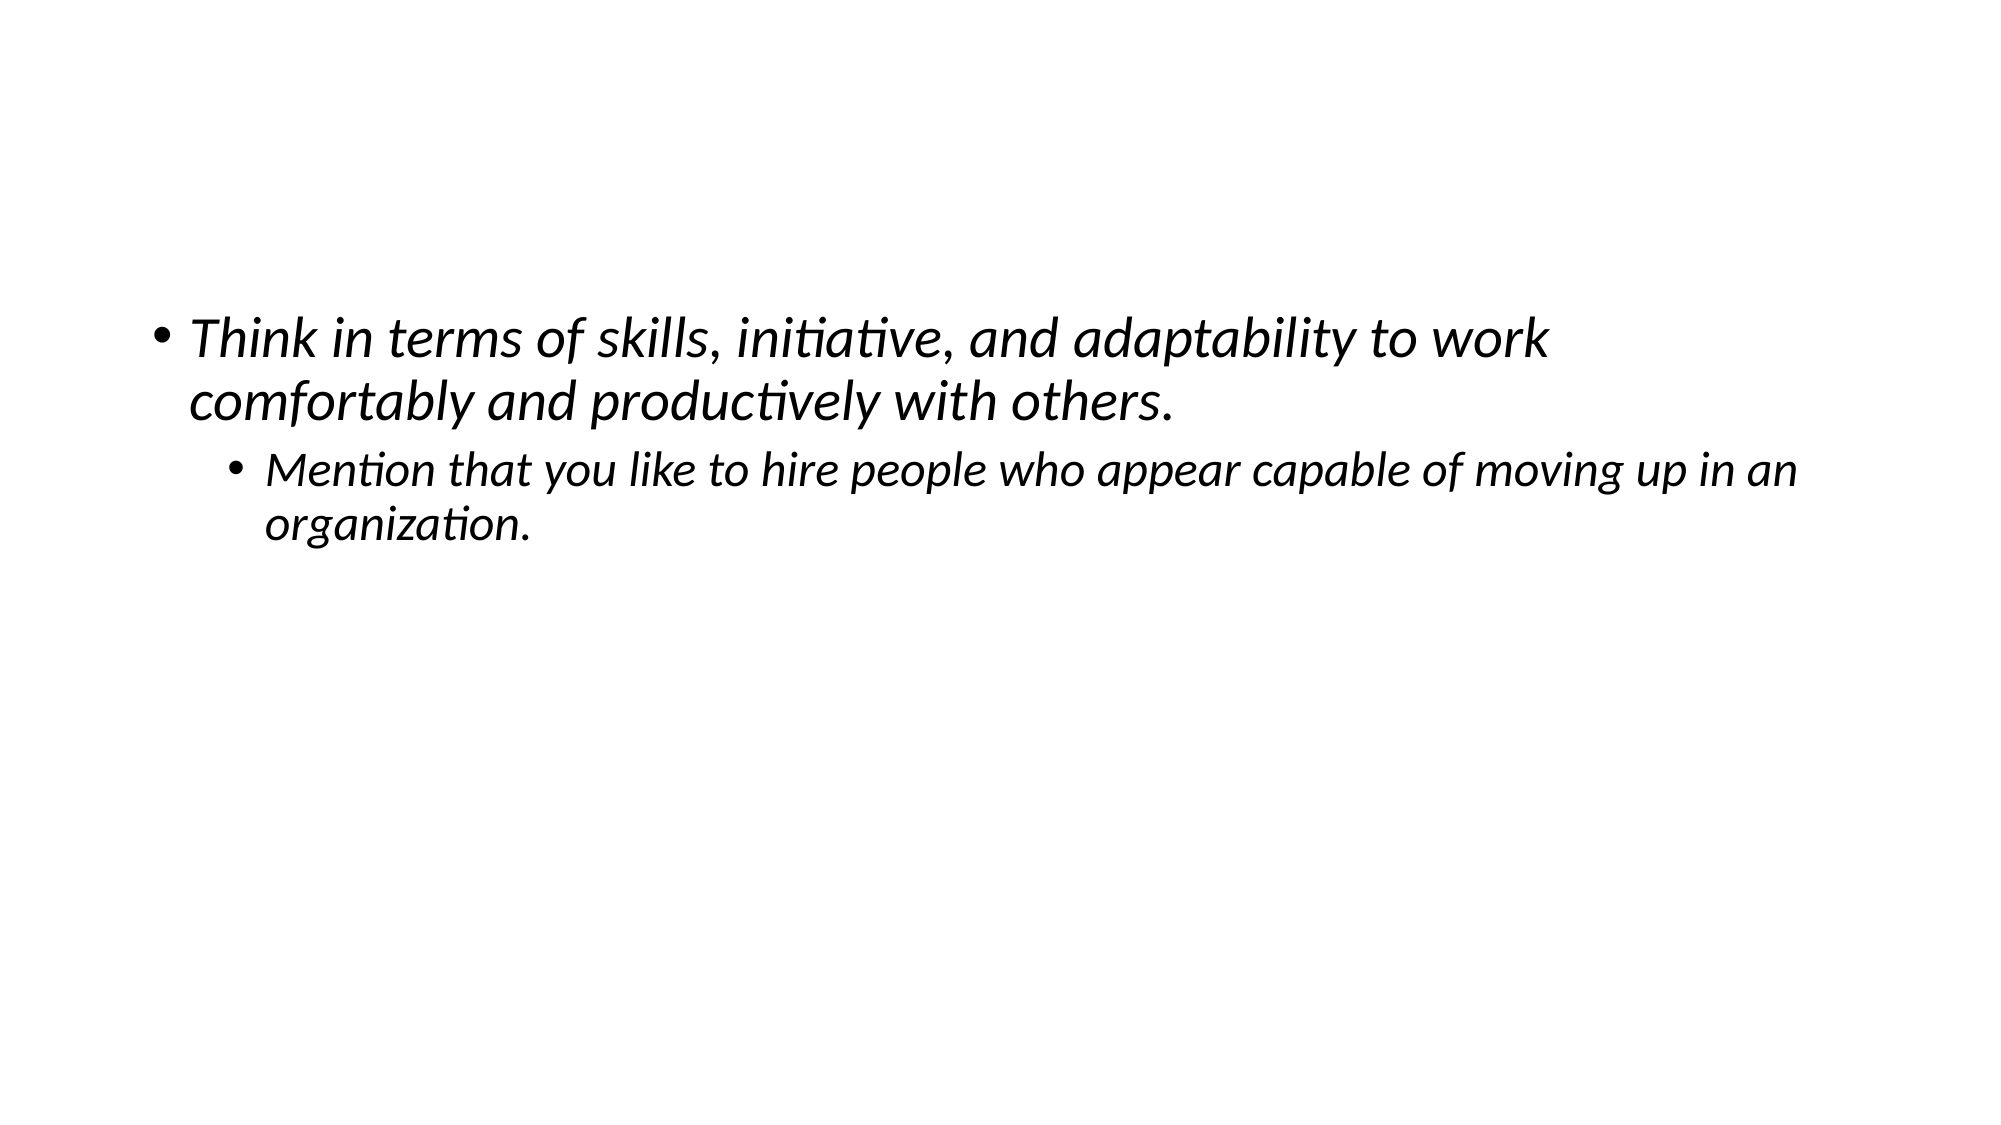

#
Think in terms of skills, initiative, and adaptability to work comfortably and productively with others.
Mention that you like to hire people who appear capable of moving up in an organization.